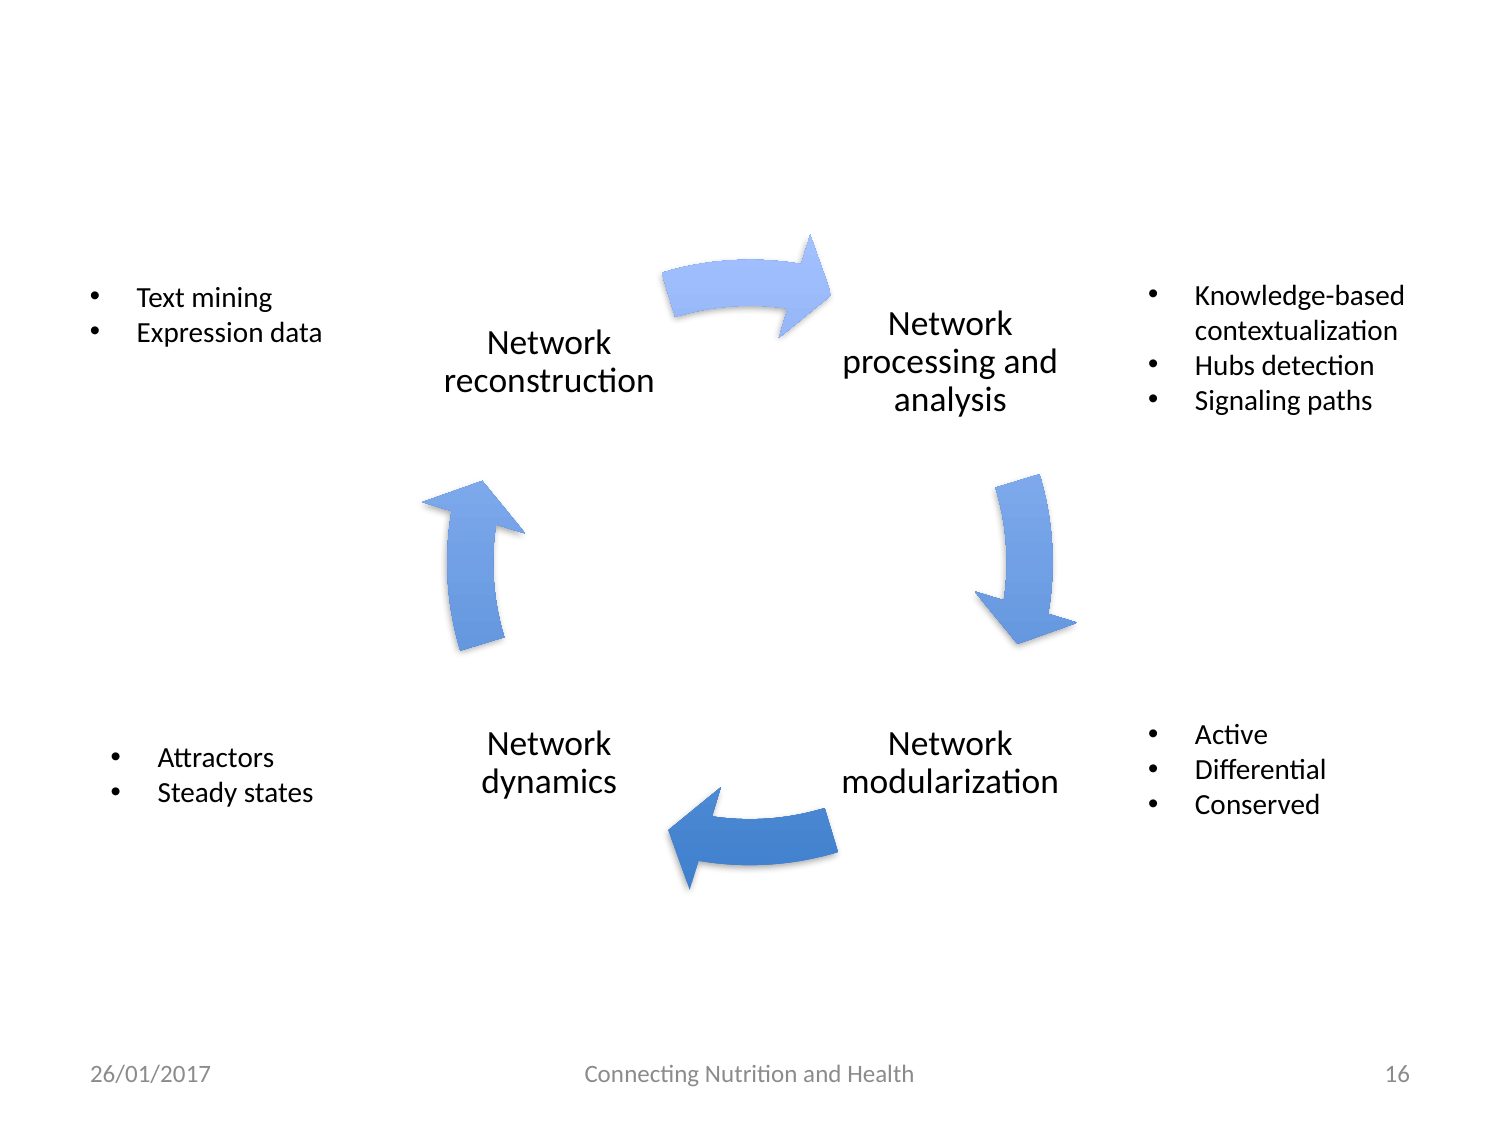

Network processing and analysis
Network modularization
Network dynamics
Network reconstruction
Knowledge-based contextualization
Hubs detection
Signaling paths

Text mining
Expression data

Active
Differential
Conserved

Attractors
Steady states
26/01/2017
Connecting Nutrition and Health
16